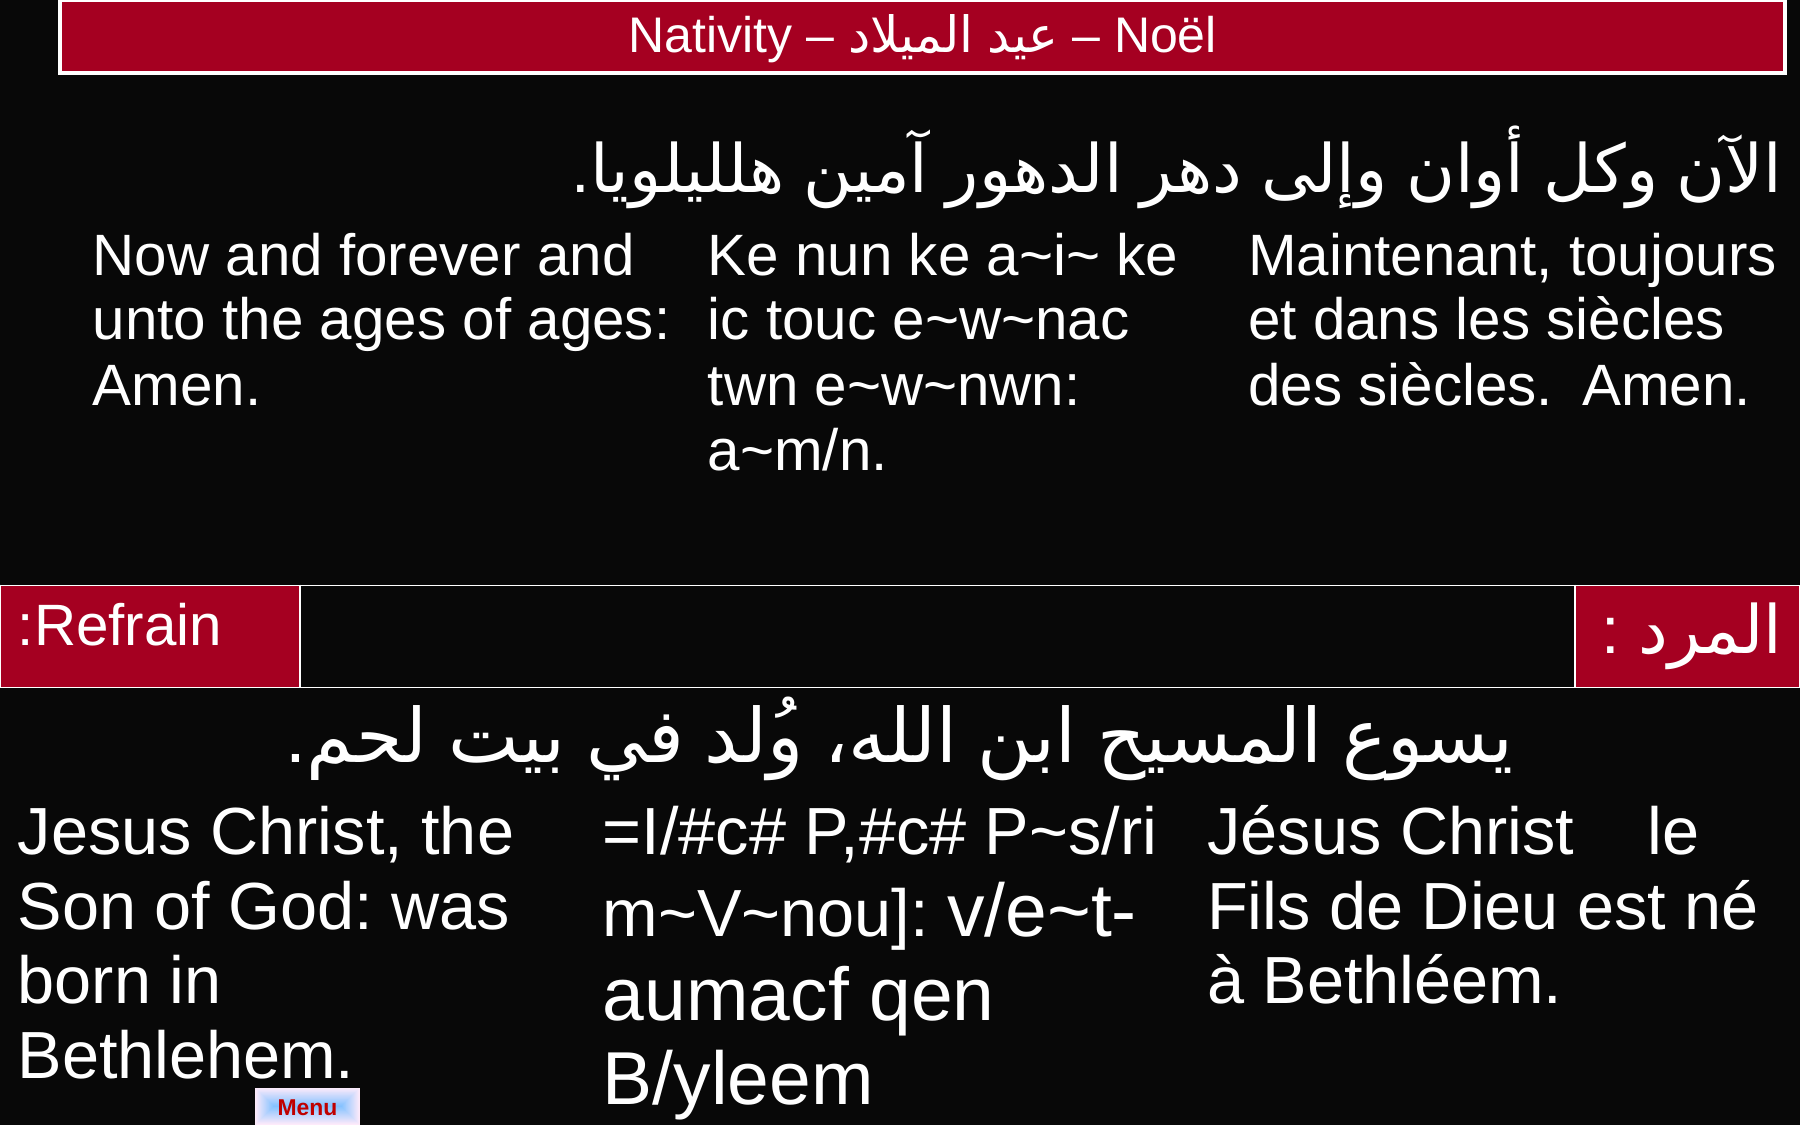

| Nativity – عيد الميلاد – Noël |
| --- |
| الآن وكل أوان وإلى دهر الدهور آمين هلليلويا. |  |  |
| --- | --- | --- |
| Now and forever and unto the ages of ages: Amen. | Ke nun ke a~i~ ke ic touc e~w~nac twn e~w~nwn: a~m/n. | Maintenant, toujours et dans les siècles des siècles. Amen. |
| Refrain: |  |  |  | المرد : |
| --- | --- | --- | --- | --- |
| يسوع المسيح ابن الله، وُلد في بيت لحم. |  |  |  |  |
| Jesus Christ, the Son of God: was born in Bethlehem. |  | =I/#c# P,#c# P~s/ri m~V~nou]: v/e~t-aumacf qen B/yleem | Jésus Christ le Fils de Dieu est né à Bethléem. |  |

Menu